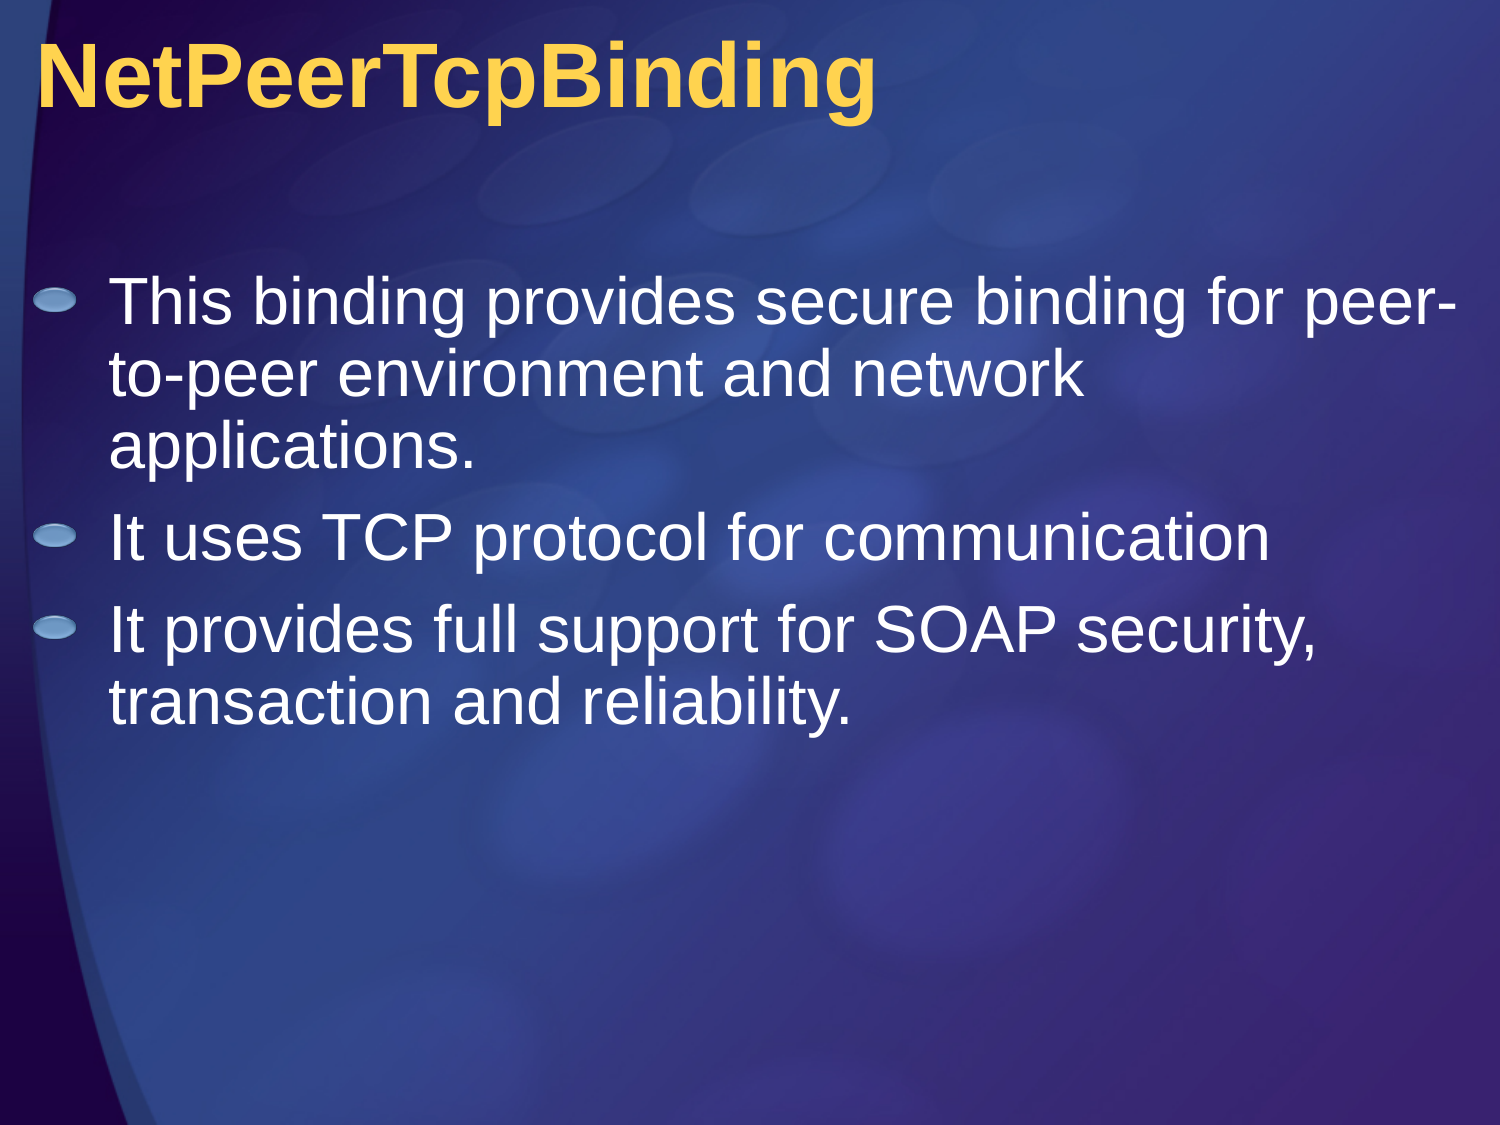

# NetPeerTcpBinding
This binding provides secure binding for peer-to-peer environment and network applications.
It uses TCP protocol for communication
It provides full support for SOAP security, transaction and reliability.